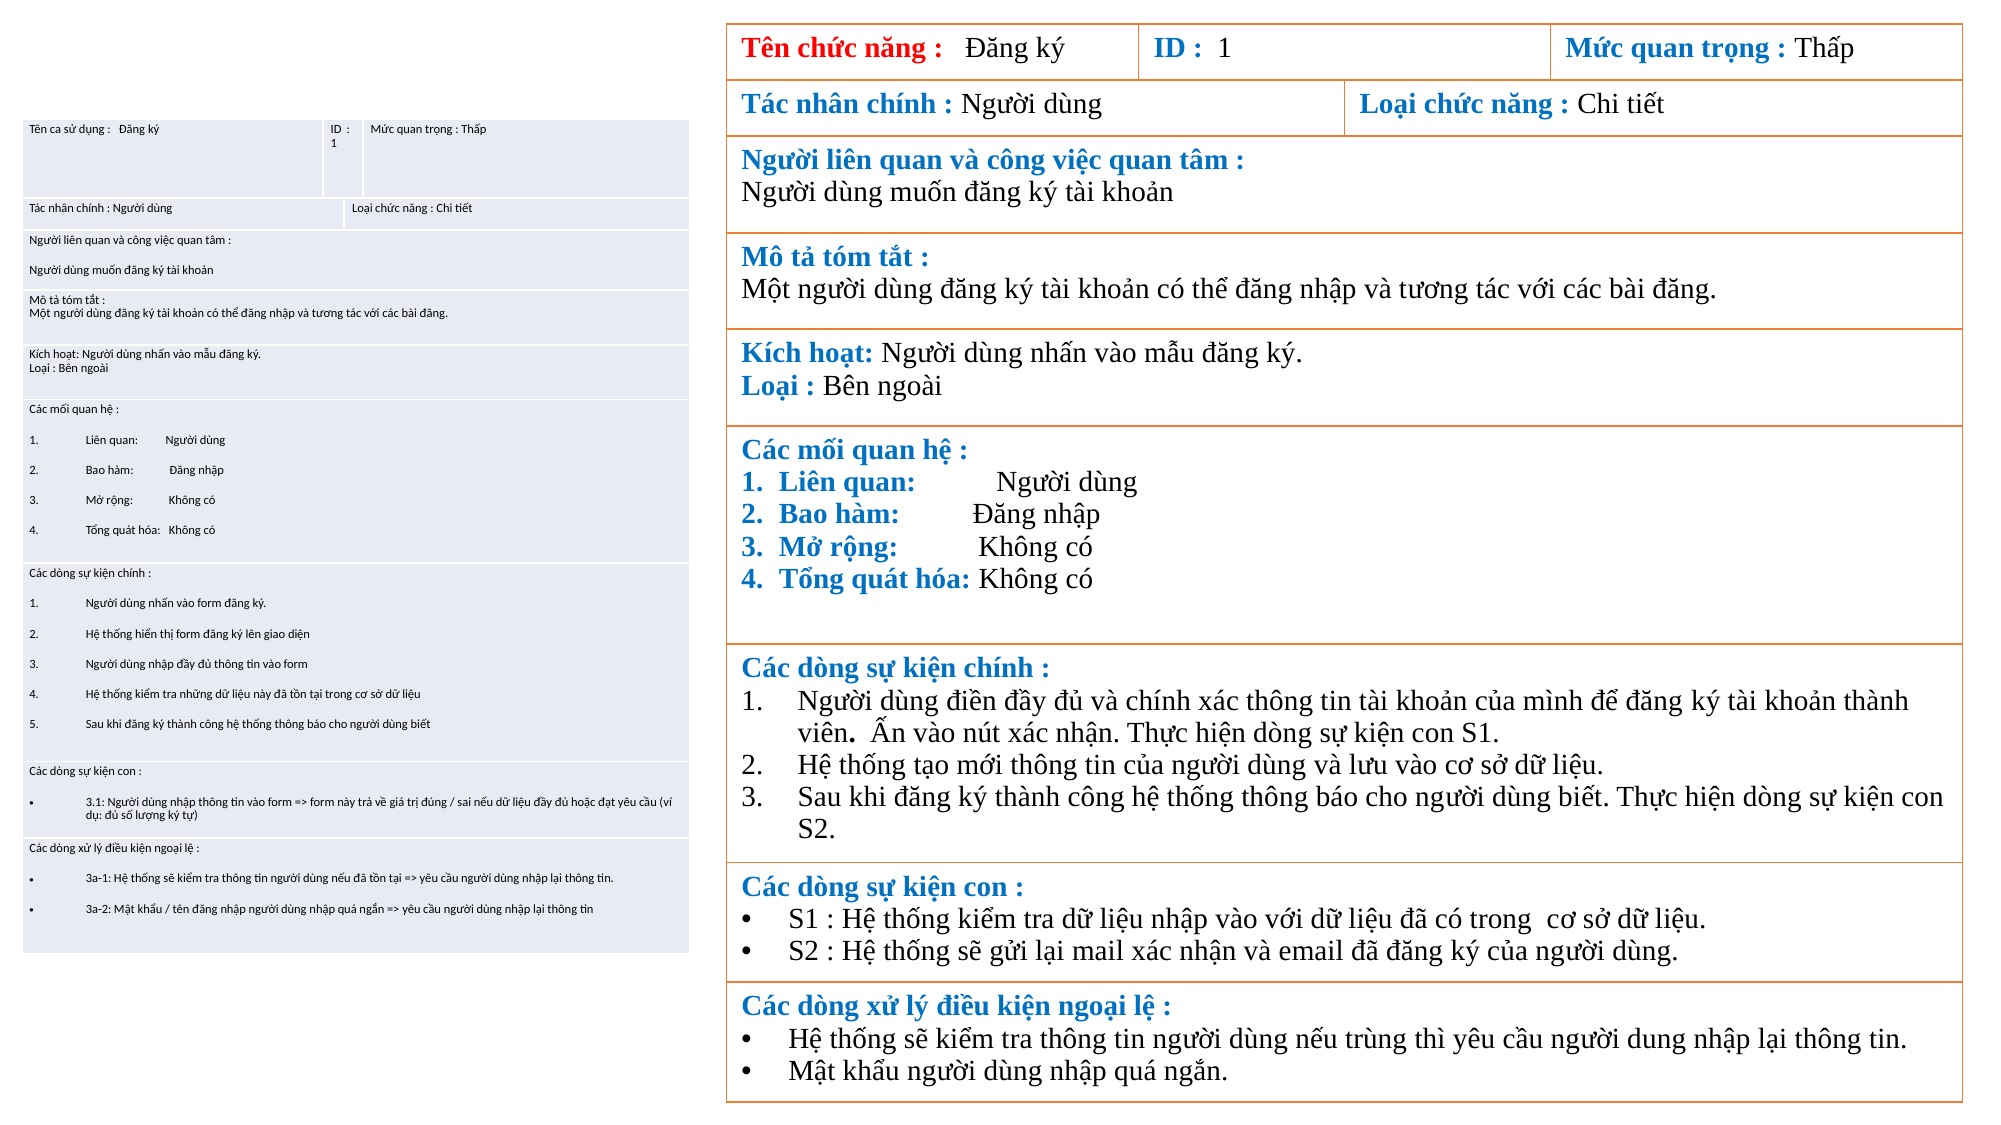

| Tên chức năng : Đăng ký | ID : 1 |  | Mức quan trọng : Thấp |
| --- | --- | --- | --- |
| Tác nhân chính : Người dùng |  | Loại chức năng : Chi tiết |  |
| Người liên quan và công việc quan tâm : Người dùng muốn đăng ký tài khoản |  |  |  |
| Mô tả tóm tắt : Một người dùng đăng ký tài khoản có thể đăng nhập và tương tác với các bài đăng. |  |  |  |
| Kích hoạt: Người dùng nhấn vào mẫu đăng ký. Loại : Bên ngoài |  |  |  |
| Các mối quan hệ : Liên quan: Người dùng Bao hàm: Đăng nhập Mở rộng: Không có Tổng quát hóa: Không có |  |  |  |
| Các dòng sự kiện chính : Người dùng điền đầy đủ và chính xác thông tin tài khoản của mình để đăng ký tài khoản thành viên. Ấn vào nút xác nhận. Thực hiện dòng sự kiện con S1. Hệ thống tạo mới thông tin của người dùng và lưu vào cơ sở dữ liệu. Sau khi đăng ký thành công hệ thống thông báo cho người dùng biết. Thực hiện dòng sự kiện con S2. |  |  |  |
| Các dòng sự kiện con : S1 : Hệ thống kiểm tra dữ liệu nhập vào với dữ liệu đã có trong cơ sở dữ liệu. S2 : Hệ thống sẽ gửi lại mail xác nhận và email đã đăng ký của người dùng. |  |  |  |
| Các dòng xử lý điều kiện ngoại lệ : Hệ thống sẽ kiểm tra thông tin người dùng nếu trùng thì yêu cầu người dung nhập lại thông tin. Mật khẩu người dùng nhập quá ngắn. |  |  |  |
| Tên ca sử dụng : Đăng ký | ID : 1 |  | Mức quan trọng : Thấp |
| --- | --- | --- | --- |
| Tác nhân chính : Người dùng |  | Loại chức năng : Chi tiết |  |
| Người liên quan và công việc quan tâm : Người dùng muốn đăng ký tài khoản |  |  |  |
| Mô tả tóm tắt : Một người dùng đăng ký tài khoản có thể đăng nhập và tương tác với các bài đăng. |  |  |  |
| Kích hoạt: Người dùng nhấn vào mẫu đăng ký. Loại : Bên ngoài |  |  |  |
| Các mối quan hệ : Liên quan: Người dùng Bao hàm: Đăng nhập Mở rộng: Không có Tổng quát hóa: Không có |  |  |  |
| Các dòng sự kiện chính : Người dùng nhấn vào form đăng ký. Hệ thống hiển thị form đăng ký lên giao diện Người dùng nhập đầy đủ thông tin vào form Hệ thống kiểm tra những dữ liệu này đã tồn tại trong cơ sở dữ liệu Sau khi đăng ký thành công hệ thống thông báo cho người dùng biết |  |  |  |
| Các dòng sự kiện con : 3.1: Người dùng nhập thông tin vào form => form này trả về giá trị đúng / sai nếu dữ liệu đầy đủ hoặc đạt yêu cầu (ví dụ: đủ số lượng ký tự) |  |  |  |
| Các dòng xử lý điều kiện ngoại lệ : 3a-1: Hệ thống sẽ kiểm tra thông tin người dùng nếu đã tồn tại => yêu cầu người dùng nhập lại thông tin. 3a-2: Mật khẩu / tên đăng nhập người dùng nhập quá ngắn => yêu cầu người dùng nhập lại thông tin |  |  |  |